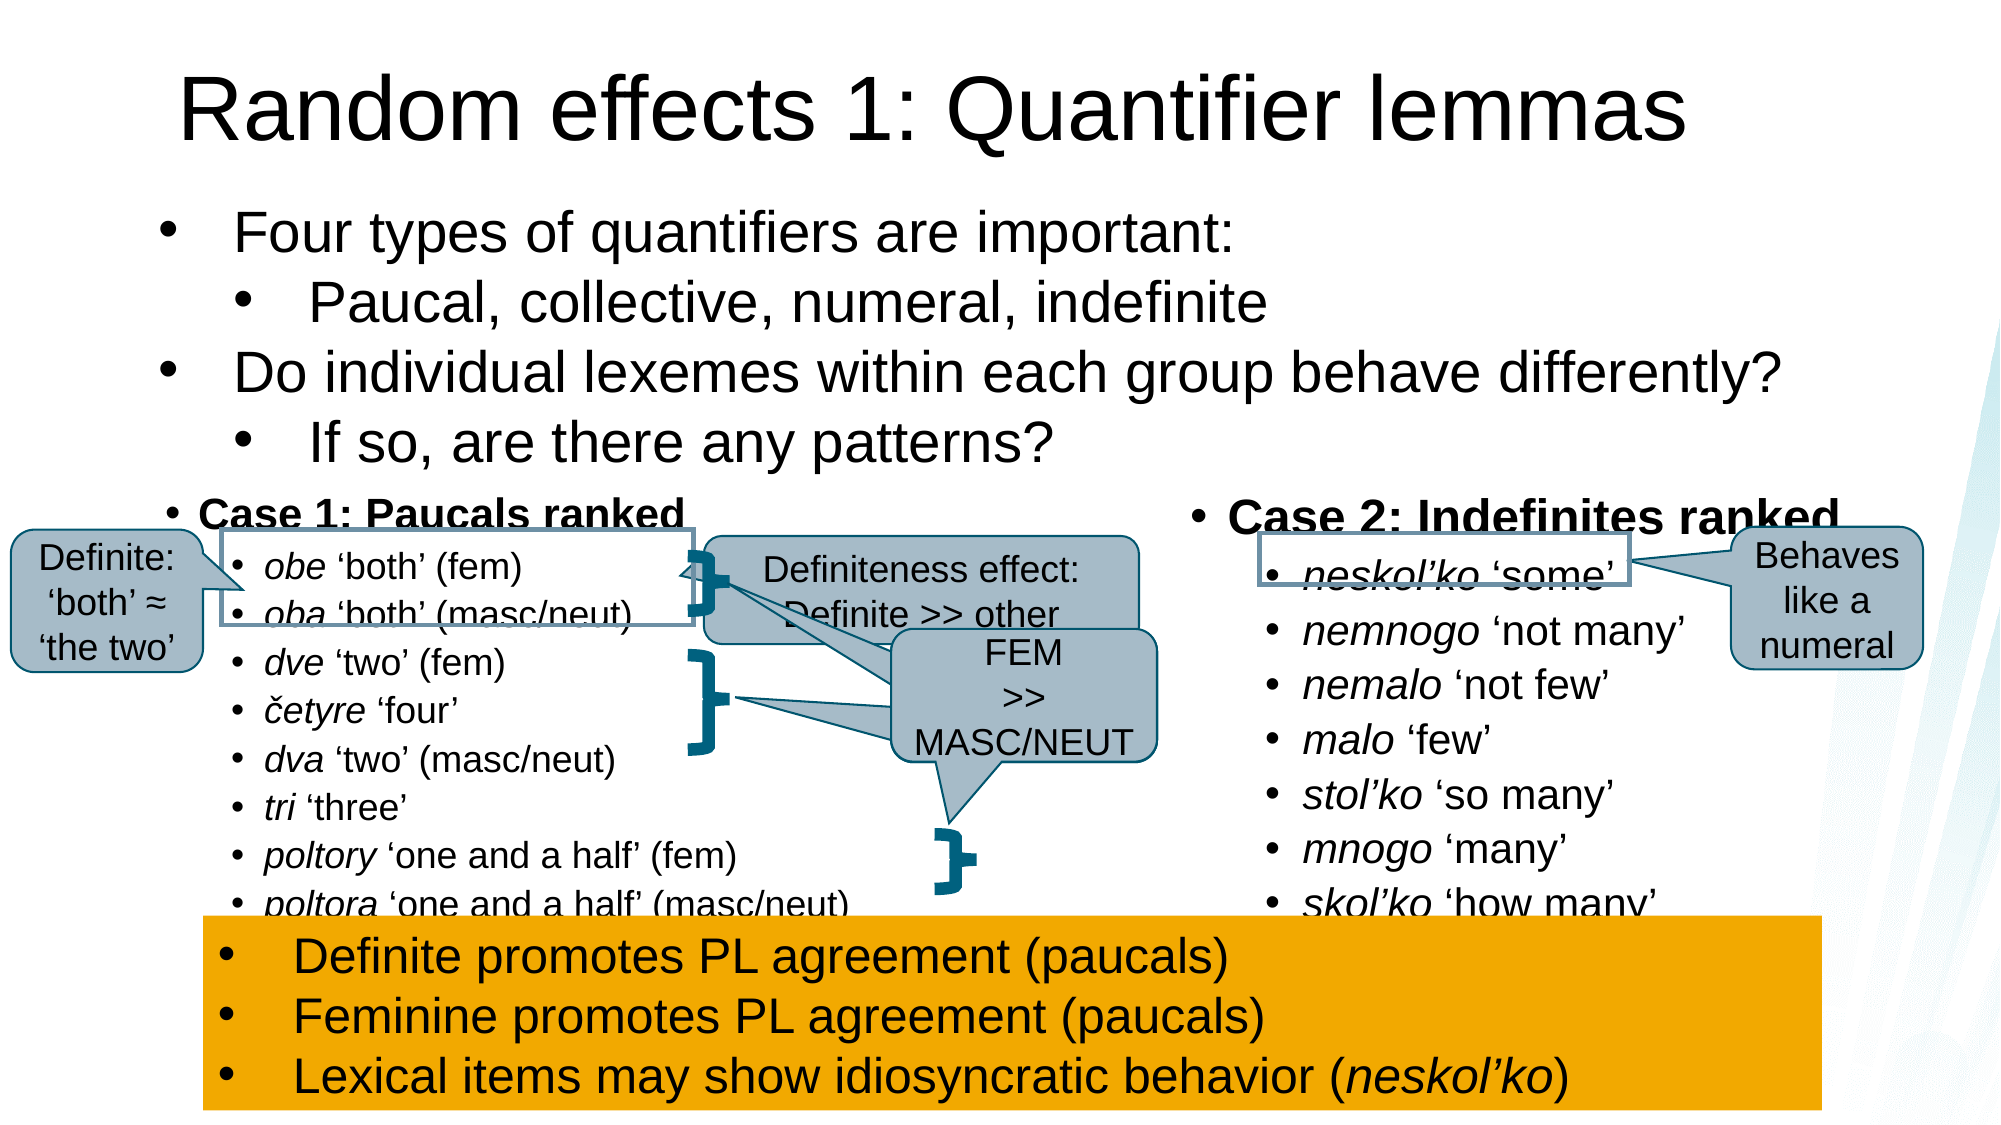

# Random effects 1: Quantifier lemmas
Four types of quantifiers are important:
Paucal, collective, numeral, indefinite
Do individual lexemes within each group behave differently?
If so, are there any patterns?
Case 1: Paucals ranked
obe ‘both’ (fem)
oba ‘both’ (masc/neut)
dve ‘two’ (fem)
četyre ‘four’
dva ‘two’ (masc/neut)
tri ‘three’
poltory ‘one and a half’ (fem)
poltora ‘one and a half’ (masc/neut)
Case 2: Indefinites ranked
neskol’ko ‘some’
nemnogo ‘not many’
nemalo ‘not few’
malo ‘few’
stol’ko ‘so many’
mnogo ‘many’
skol’ko ‘how many’
Behaves like a numeral
Definite:
‘both’ ≈ ‘the two’

Definiteness effect:
Definite >> other

FEM
>> MASC/NEUT
FEM
>> MASC/NEUT
FEM
>> MASC/NEUT

Definite promotes PL agreement (paucals)
Feminine promotes PL agreement (paucals)
Lexical items may show idiosyncratic behavior (neskol’ko)